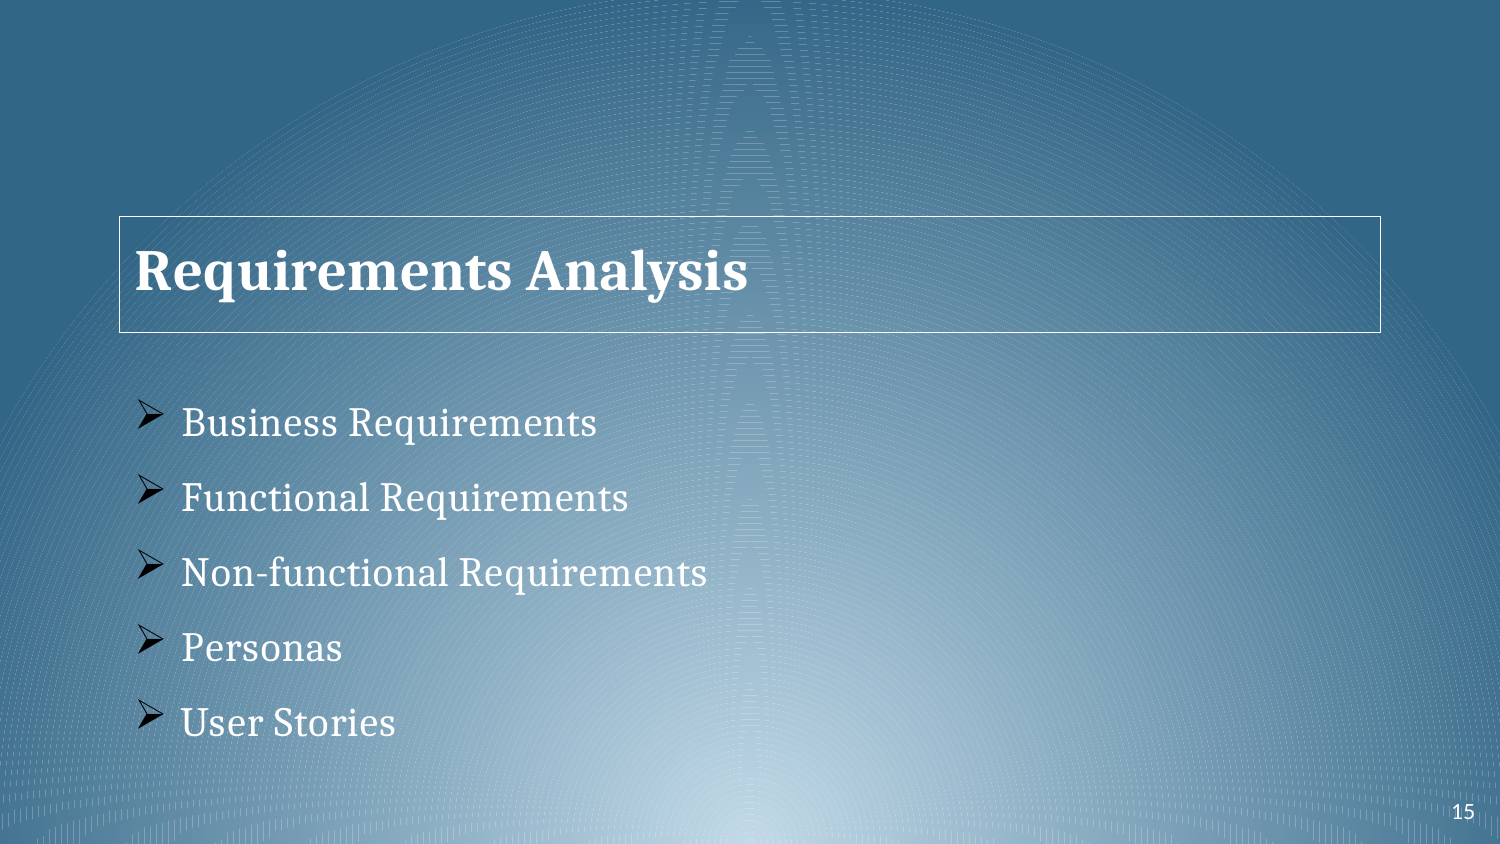

# Requirements Analysis
Business Requirements
Functional Requirements
Non-functional Requirements
Personas
User Stories
15